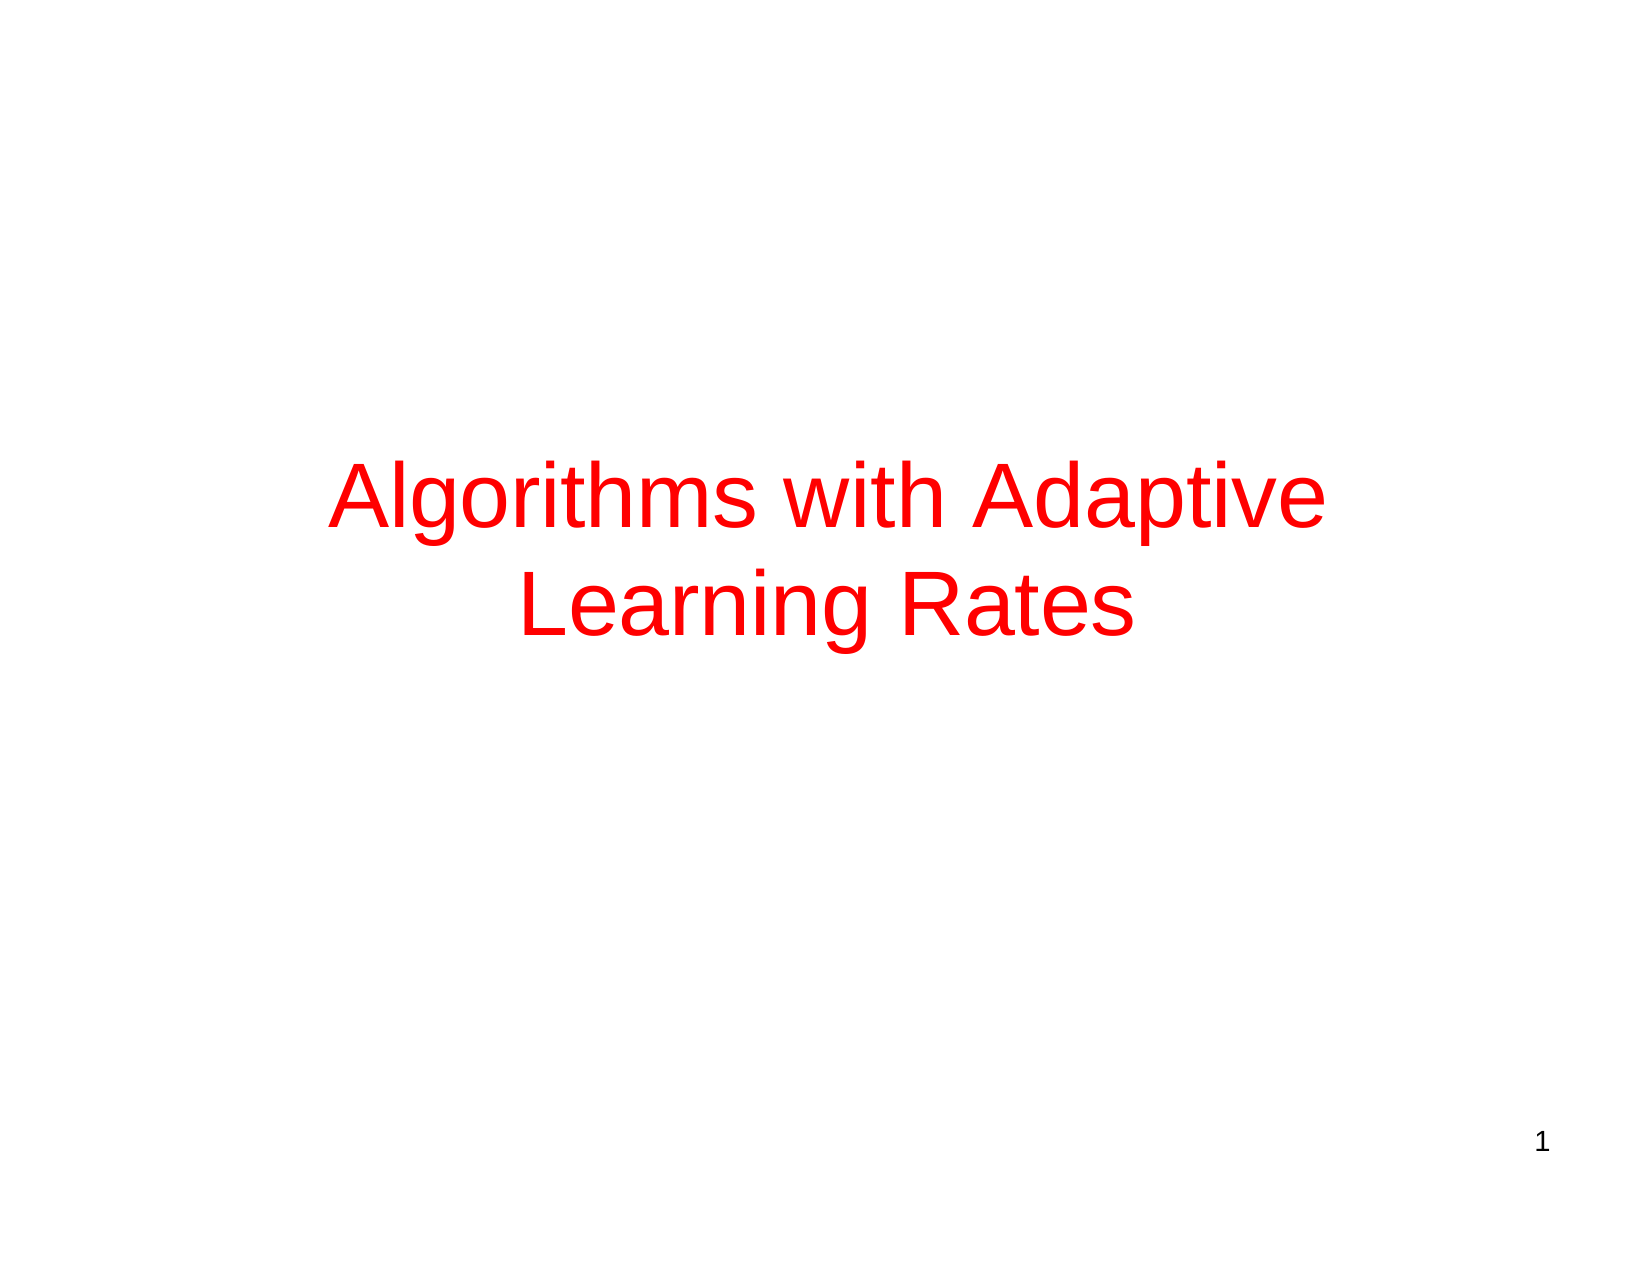

# Algorithms with Adaptive Learning Rates
1